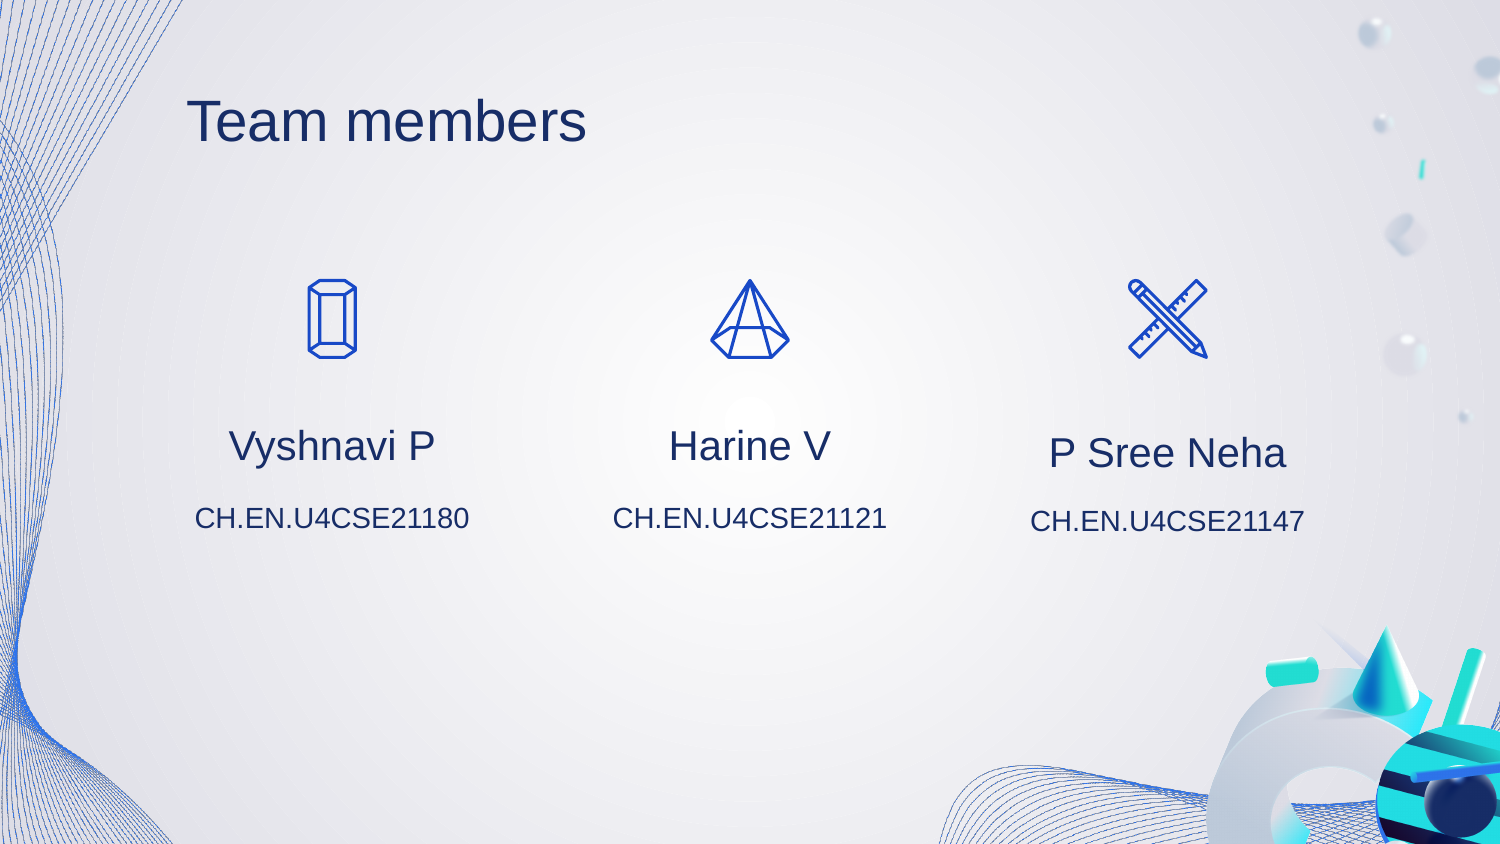

# Team members

Vyshnavi P
Harine V
P Sree Neha
CH.EN.U4CSE21180
CH.EN.U4CSE21121
CH.EN.U4CSE21147